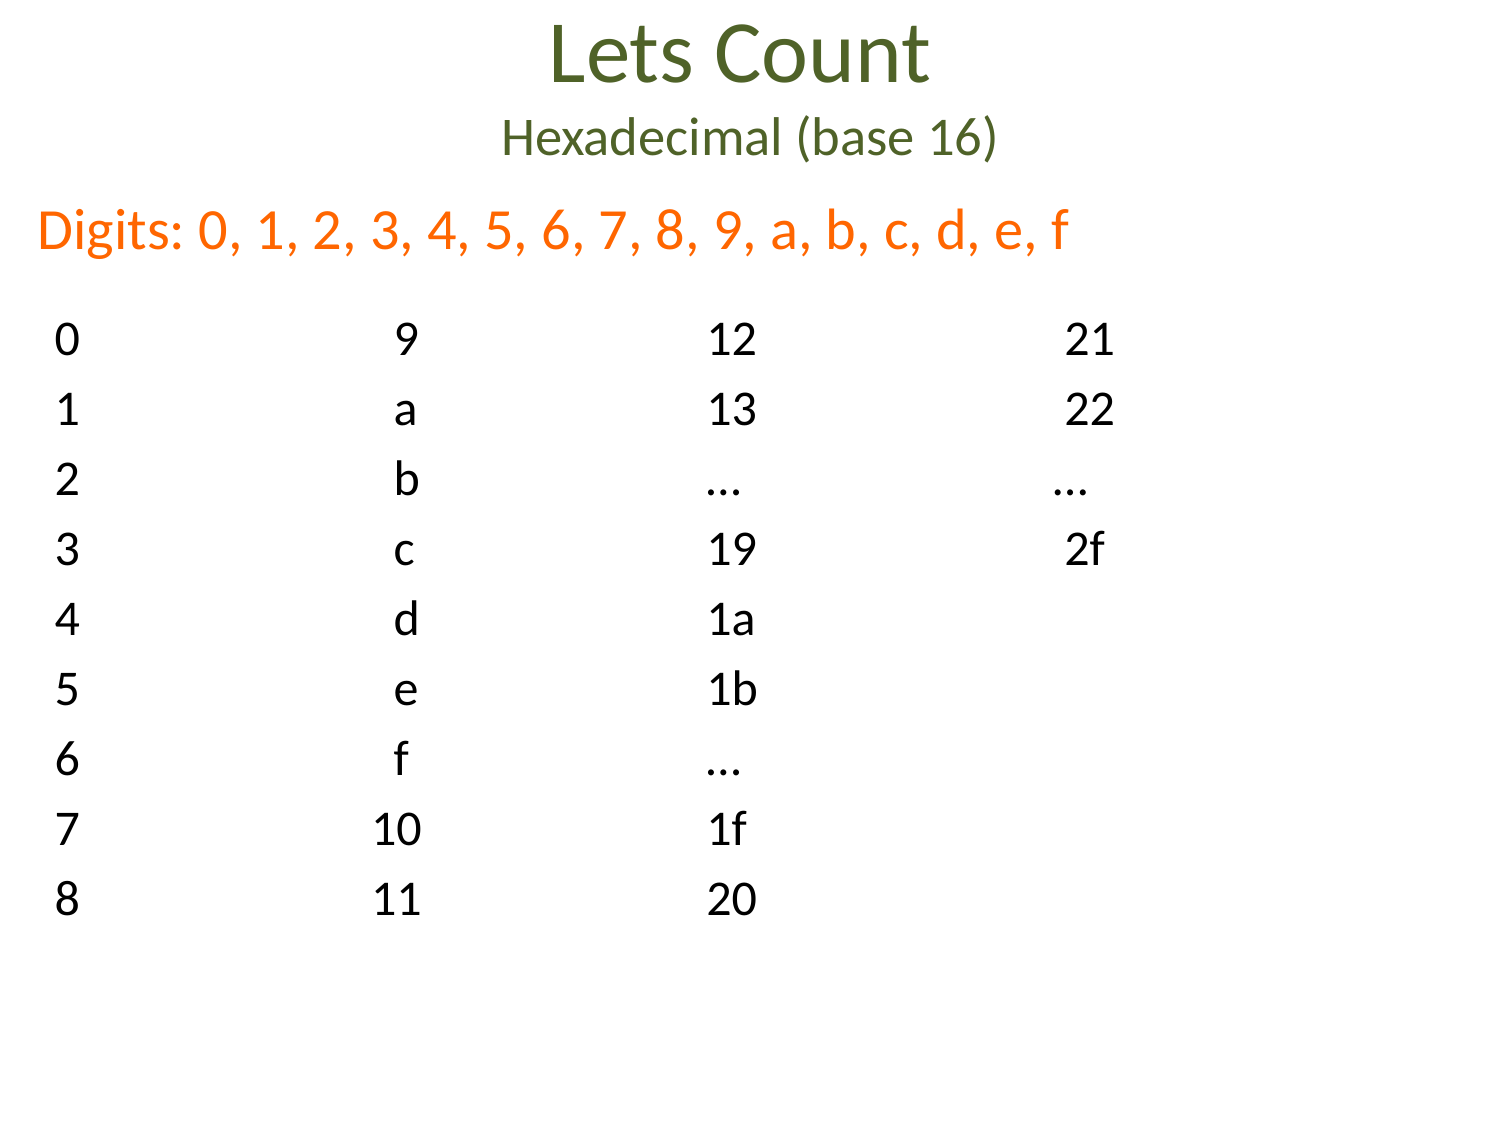

# Lets Count Hexadecimal (base 16)
Digits: 0, 1, 2, 3, 4, 5, 6, 7, 8, 9, a, b, c, d, e, f
0
1
2
3
4
5
6
7
8
  9
  a
  b
  c
  d
  e
  f
10
11
12
13
…
19
1a
1b
…
1f
20
  21
  22
 …
  2f